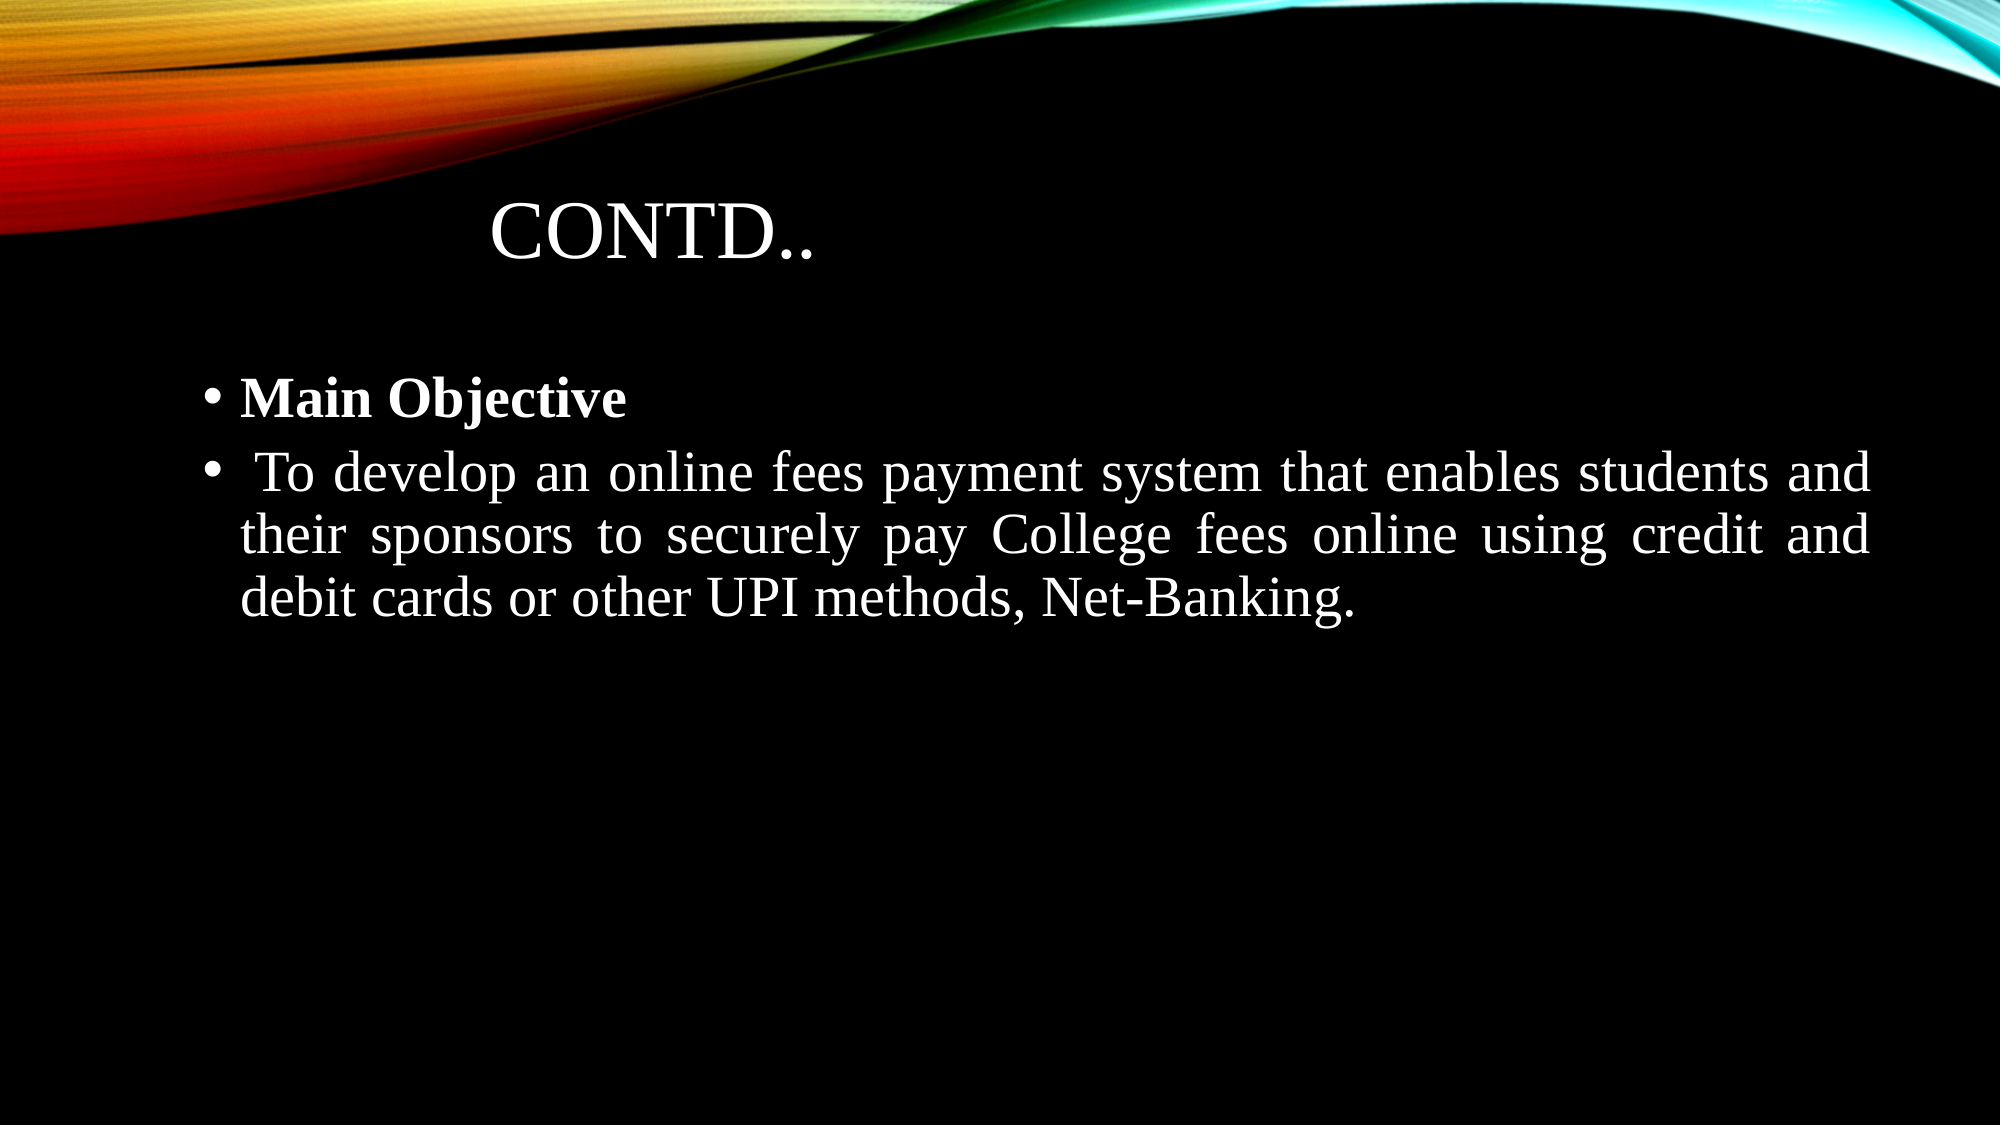

# Contd..
Main Objective
 To develop an online fees payment system that enables students and their sponsors to securely pay College fees online using credit and debit cards or other UPI methods, Net-Banking.